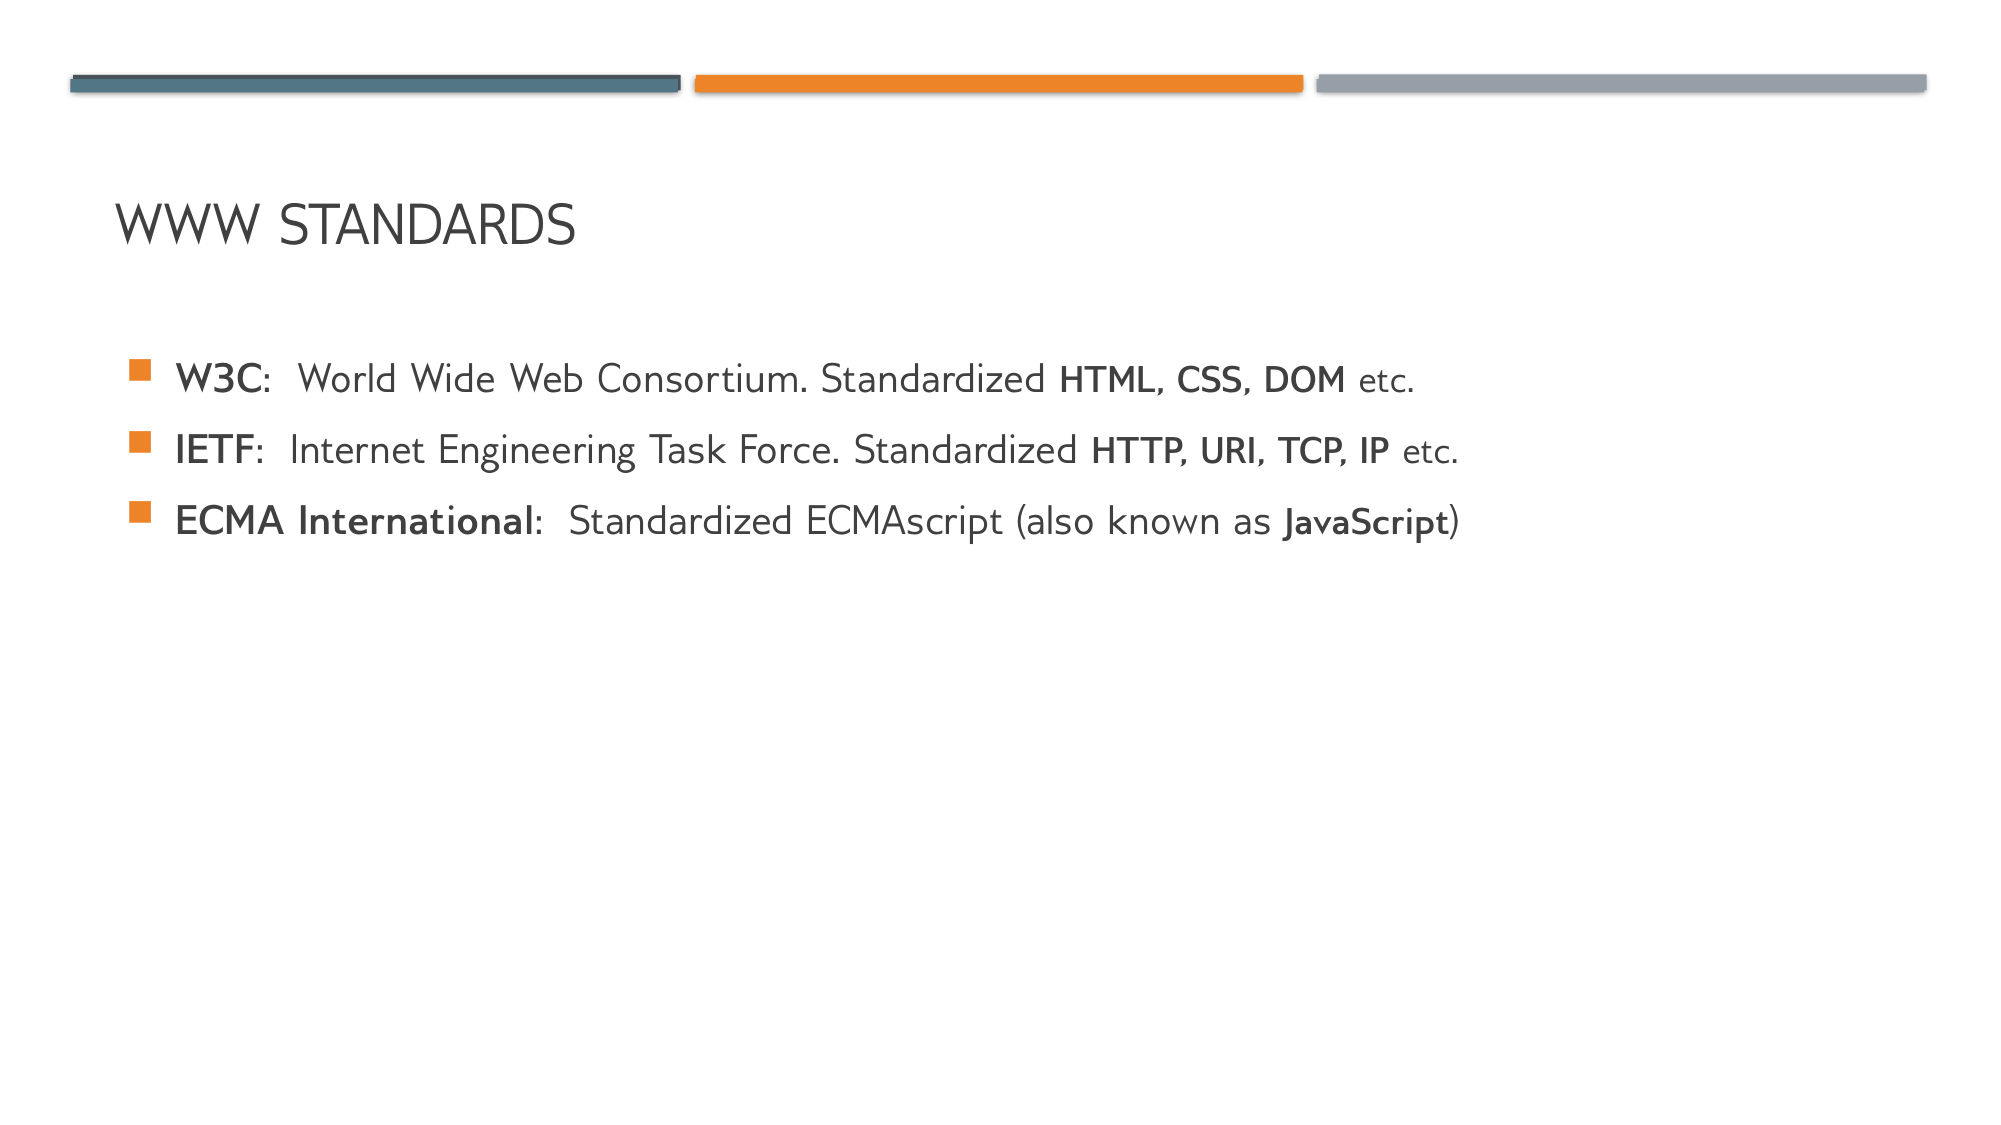

# WWW Standards
W3C:  World Wide Web Consortium. Standardized HTML, CSS, DOM etc.
IETF:  Internet Engineering Task Force. Standardized HTTP, URI, TCP, IP etc.
ECMA International:  Standardized ECMAscript (also known as JavaScript)